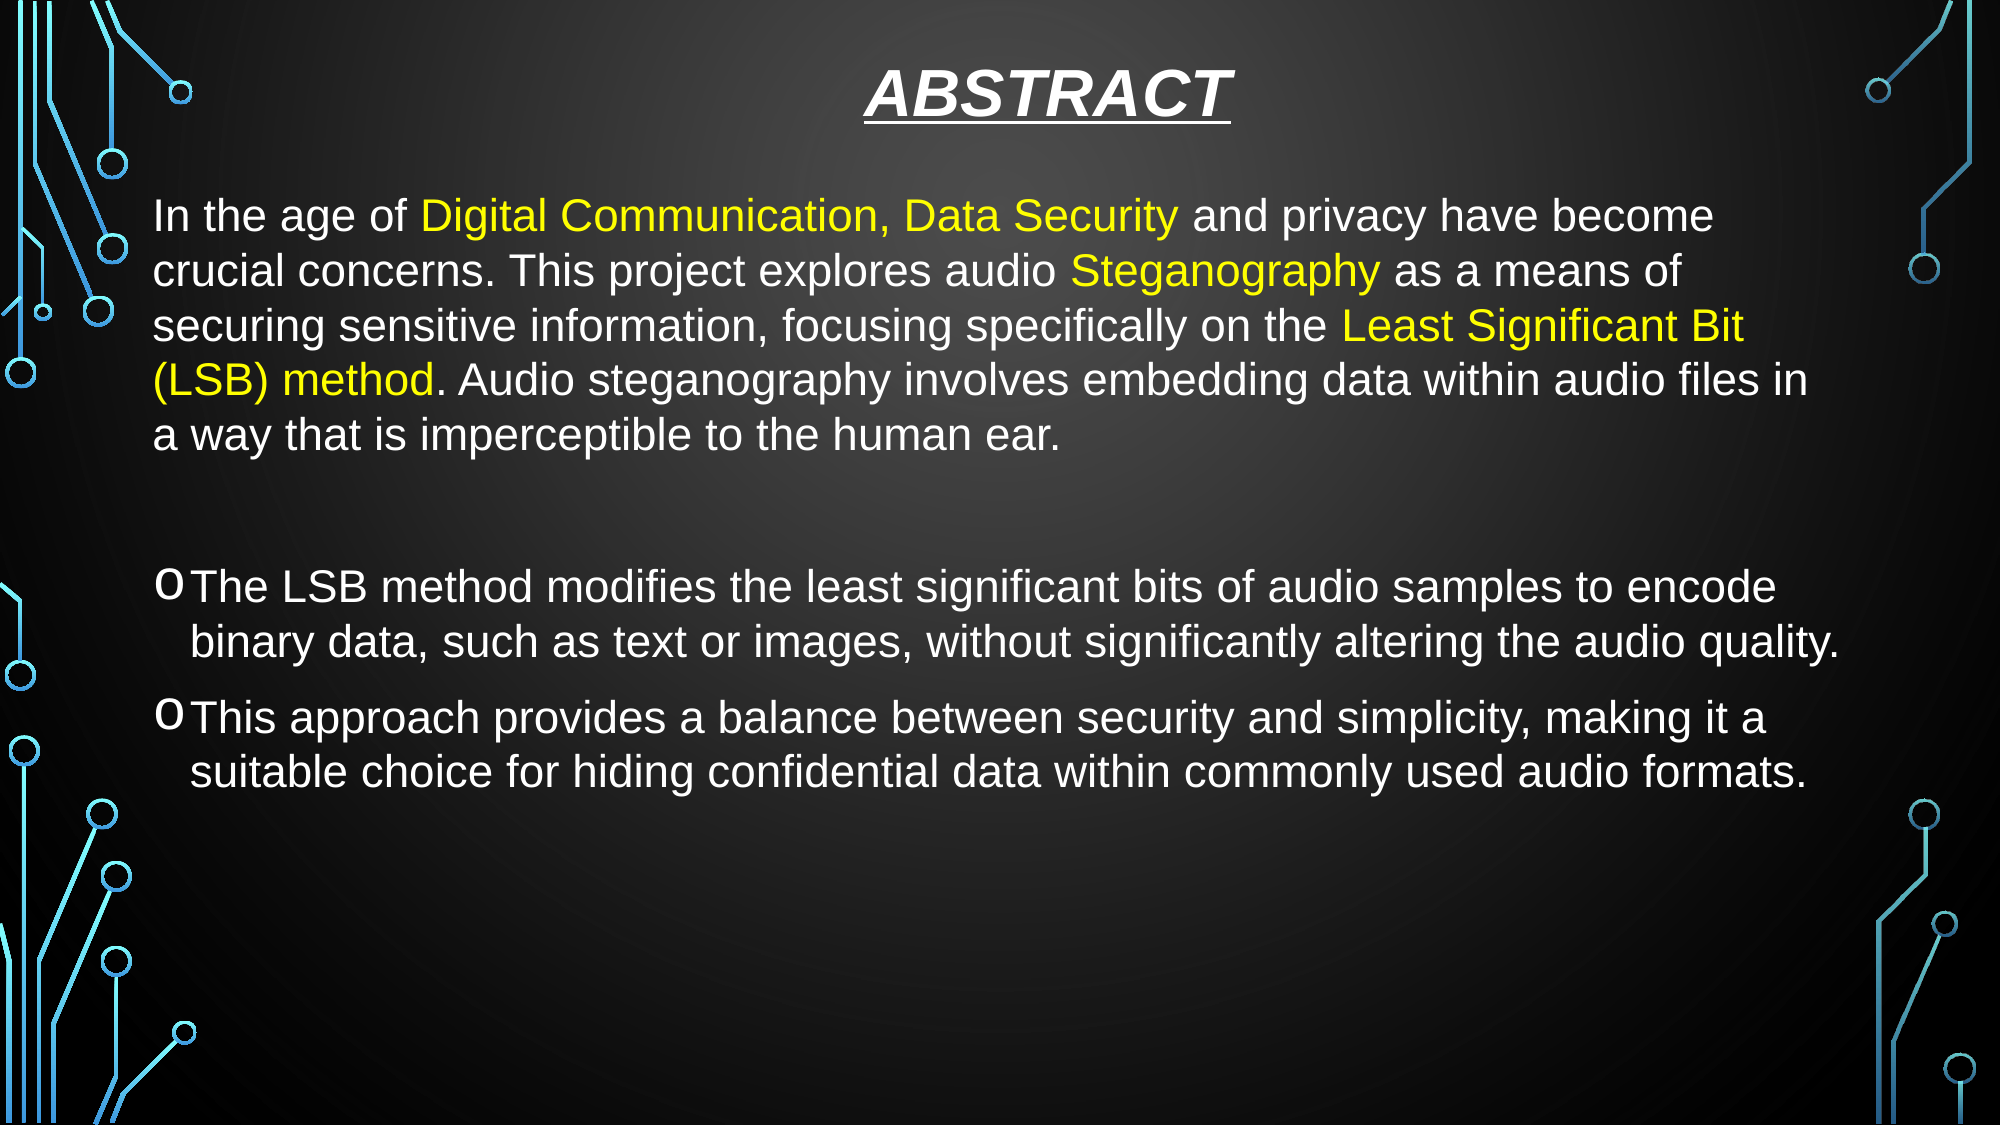

# Abstract
In the age of Digital Communication, Data Security and privacy have become crucial concerns. This project explores audio Steganography as a means of securing sensitive information, focusing specifically on the Least Significant Bit (LSB) method. Audio steganography involves embedding data within audio files in a way that is imperceptible to the human ear.

The LSB method modifies the least significant bits of audio samples to encode binary data, such as text or images, without significantly altering the audio quality.
This approach provides a balance between security and simplicity, making it a suitable choice for hiding confidential data within commonly used audio formats.